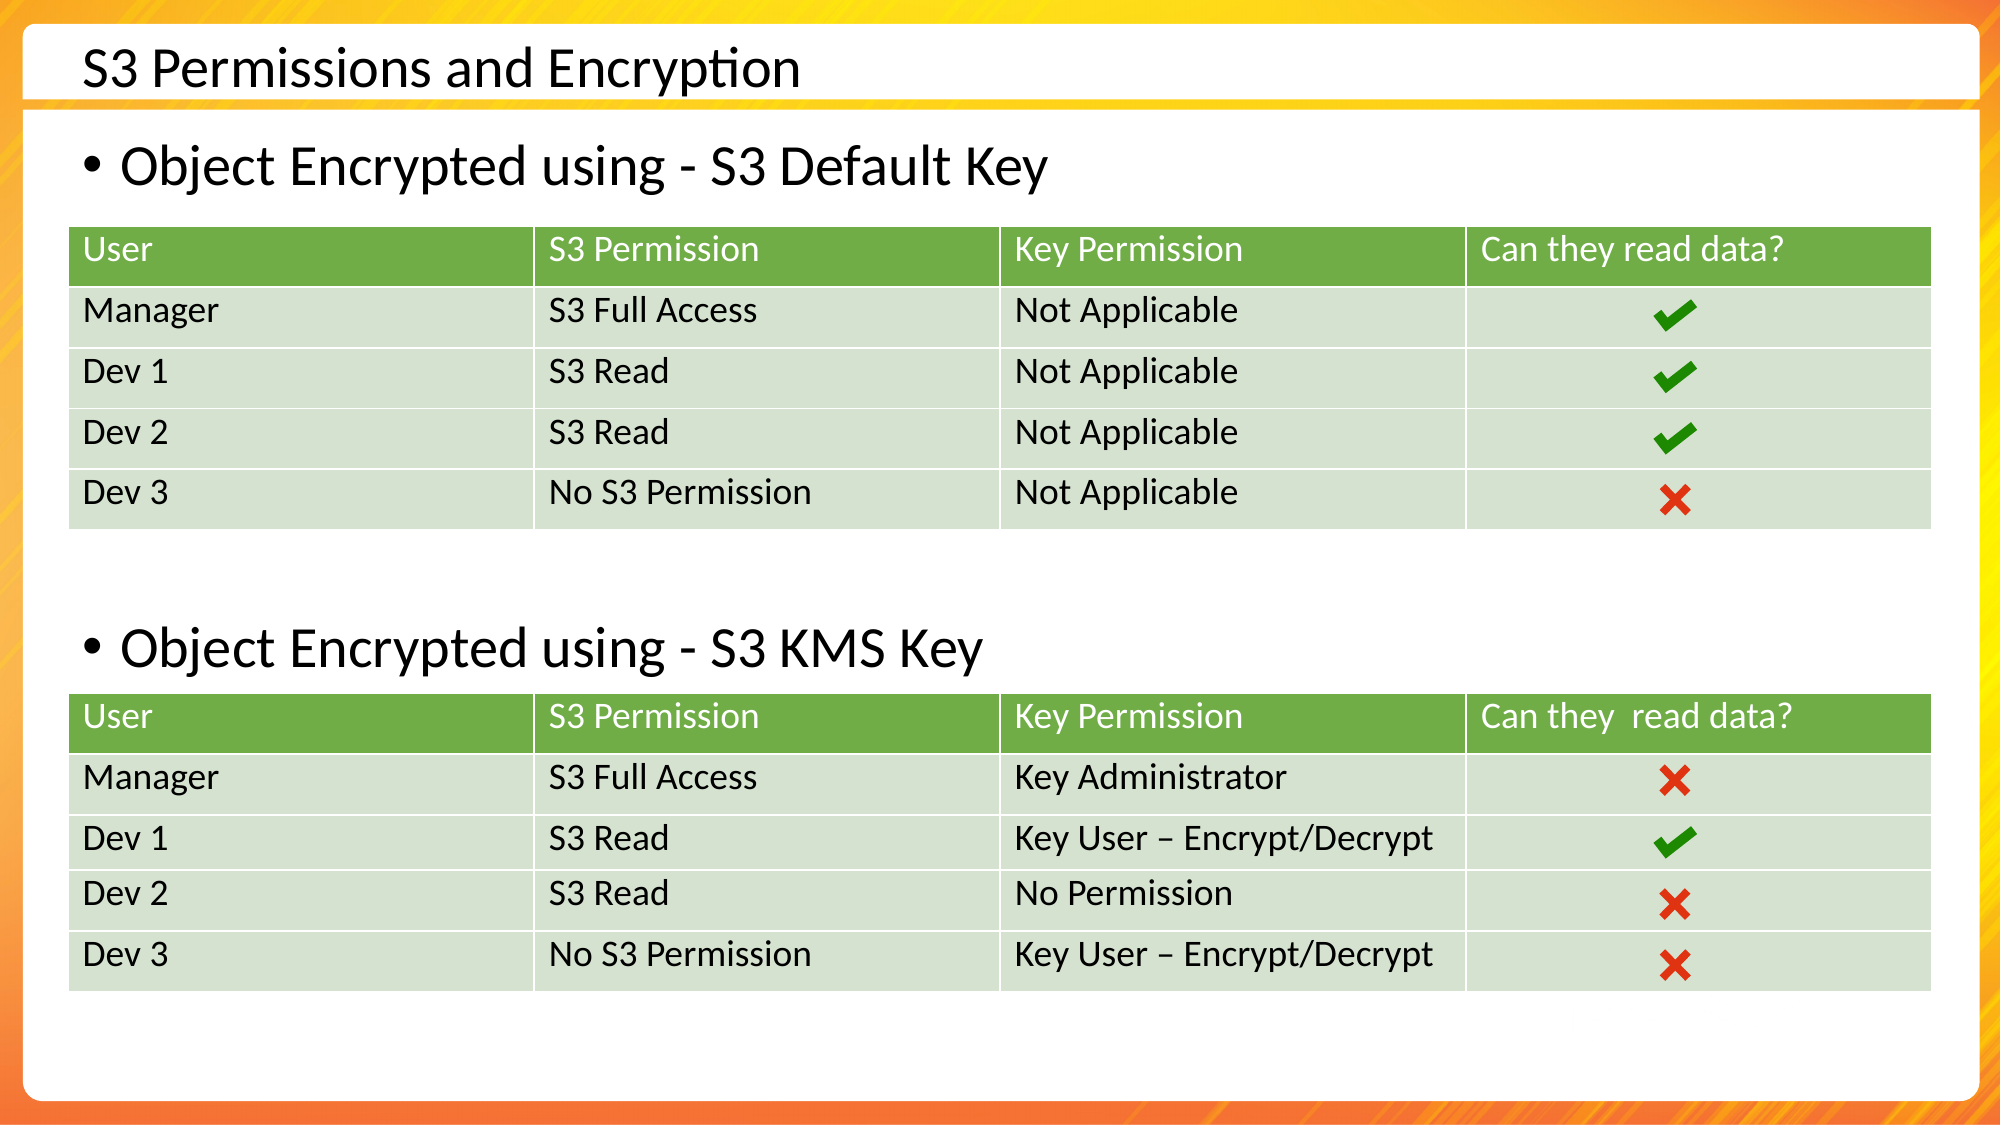

S3 Permissions and Encryption
Object Encrypted using - S3 Default Key
| User | S3 Permission | Key Permission | Can they read data? |
| --- | --- | --- | --- |
| Manager | S3 Full Access | Not Applicable |  |

| Dev 1 | S3 Read | Not Applicable |  |
| --- | --- | --- | --- |

| Dev 2 | S3 Read | Not Applicable |  |
| --- | --- | --- | --- |

| Dev 3 | No S3 Permission | Not Applicable |  |
| --- | --- | --- | --- |

Object Encrypted using - S3 KMS Key
| User | S3 Permission | Key Permission | Can they read data? |
| --- | --- | --- | --- |
| Manager | S3 Full Access | Key Administrator |  |

| Dev 1 | S3 Read | Key User – Encrypt/Decrypt |  |
| --- | --- | --- | --- |

| Dev 2 | S3 Read | No Permission |  |
| --- | --- | --- | --- |

| Dev 3 | No S3 Permission | Key User – Encrypt/Decrypt |  |
| --- | --- | --- | --- |